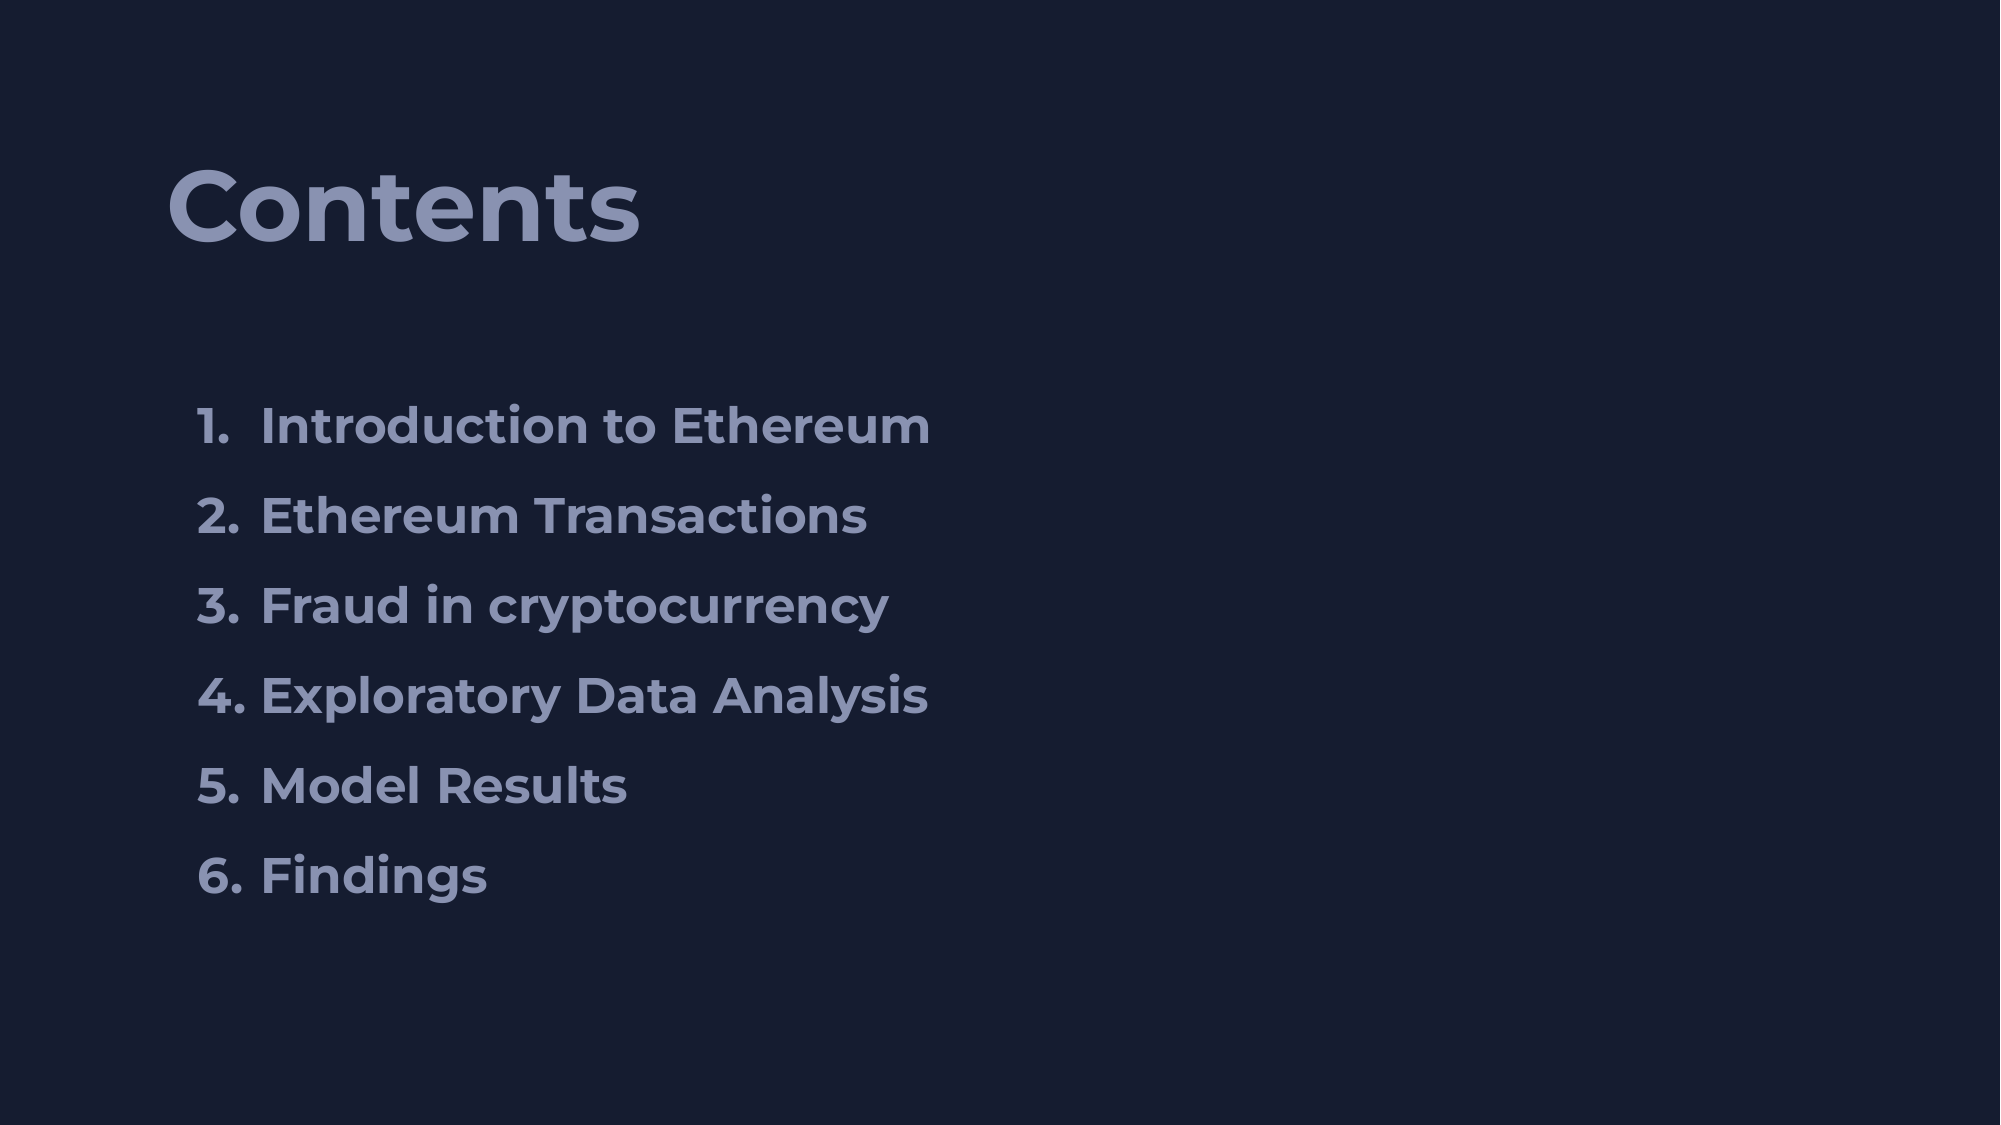

# Contents
Introduction to Ethereum
Ethereum Transactions
Fraud in cryptocurrency
Exploratory Data Analysis
Model Results
Findings